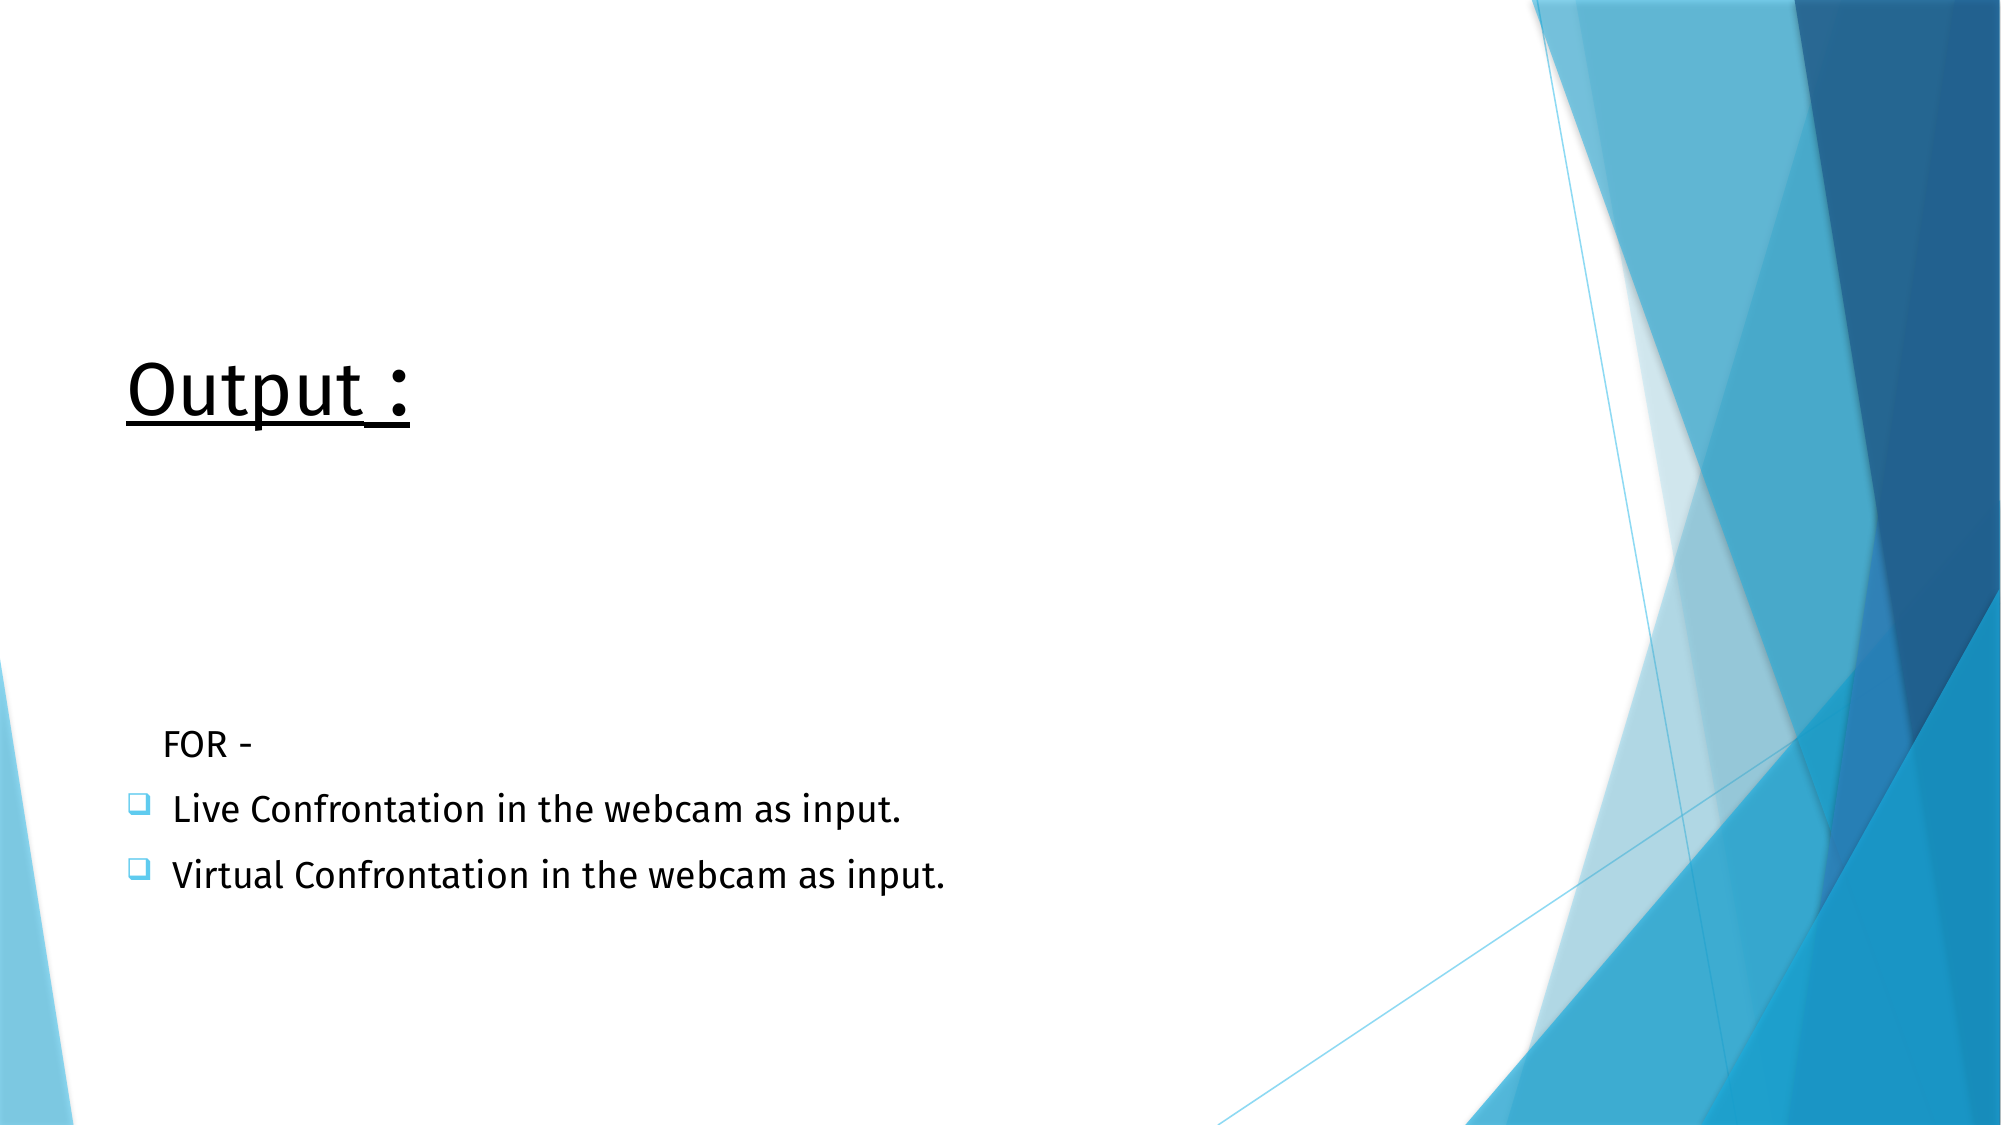

# Output :
    FOR -
Live Confrontation in the webcam as input.
Virtual Confrontation in the webcam as input.